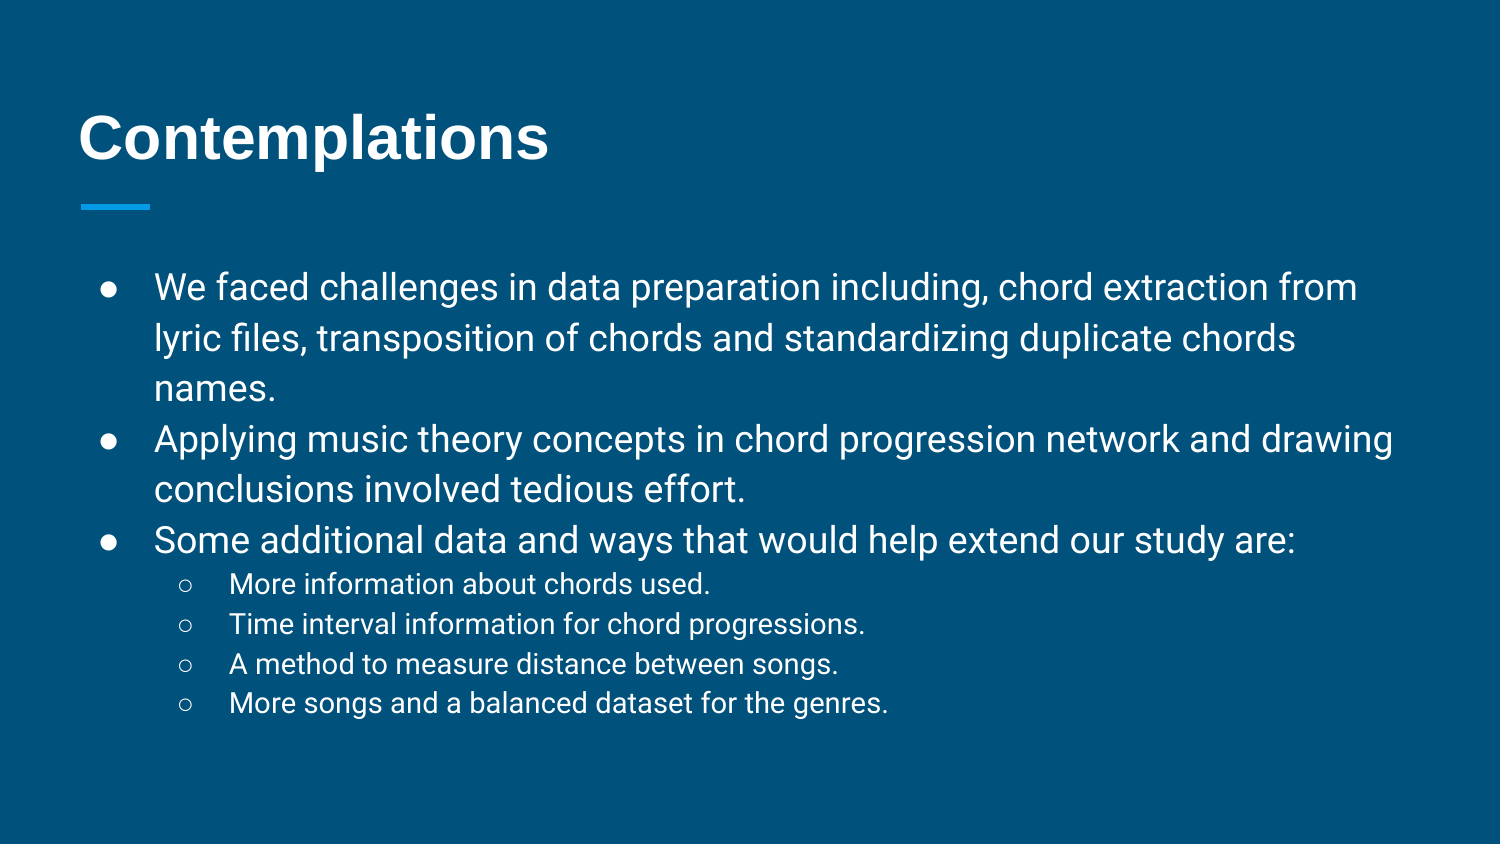

# Contemplations
We faced challenges in data preparation including, chord extraction from lyric files, transposition of chords and standardizing duplicate chords names.
Applying music theory concepts in chord progression network and drawing conclusions involved tedious effort.
Some additional data and ways that would help extend our study are:
More information about chords used.
Time interval information for chord progressions.
A method to measure distance between songs.
More songs and a balanced dataset for the genres.